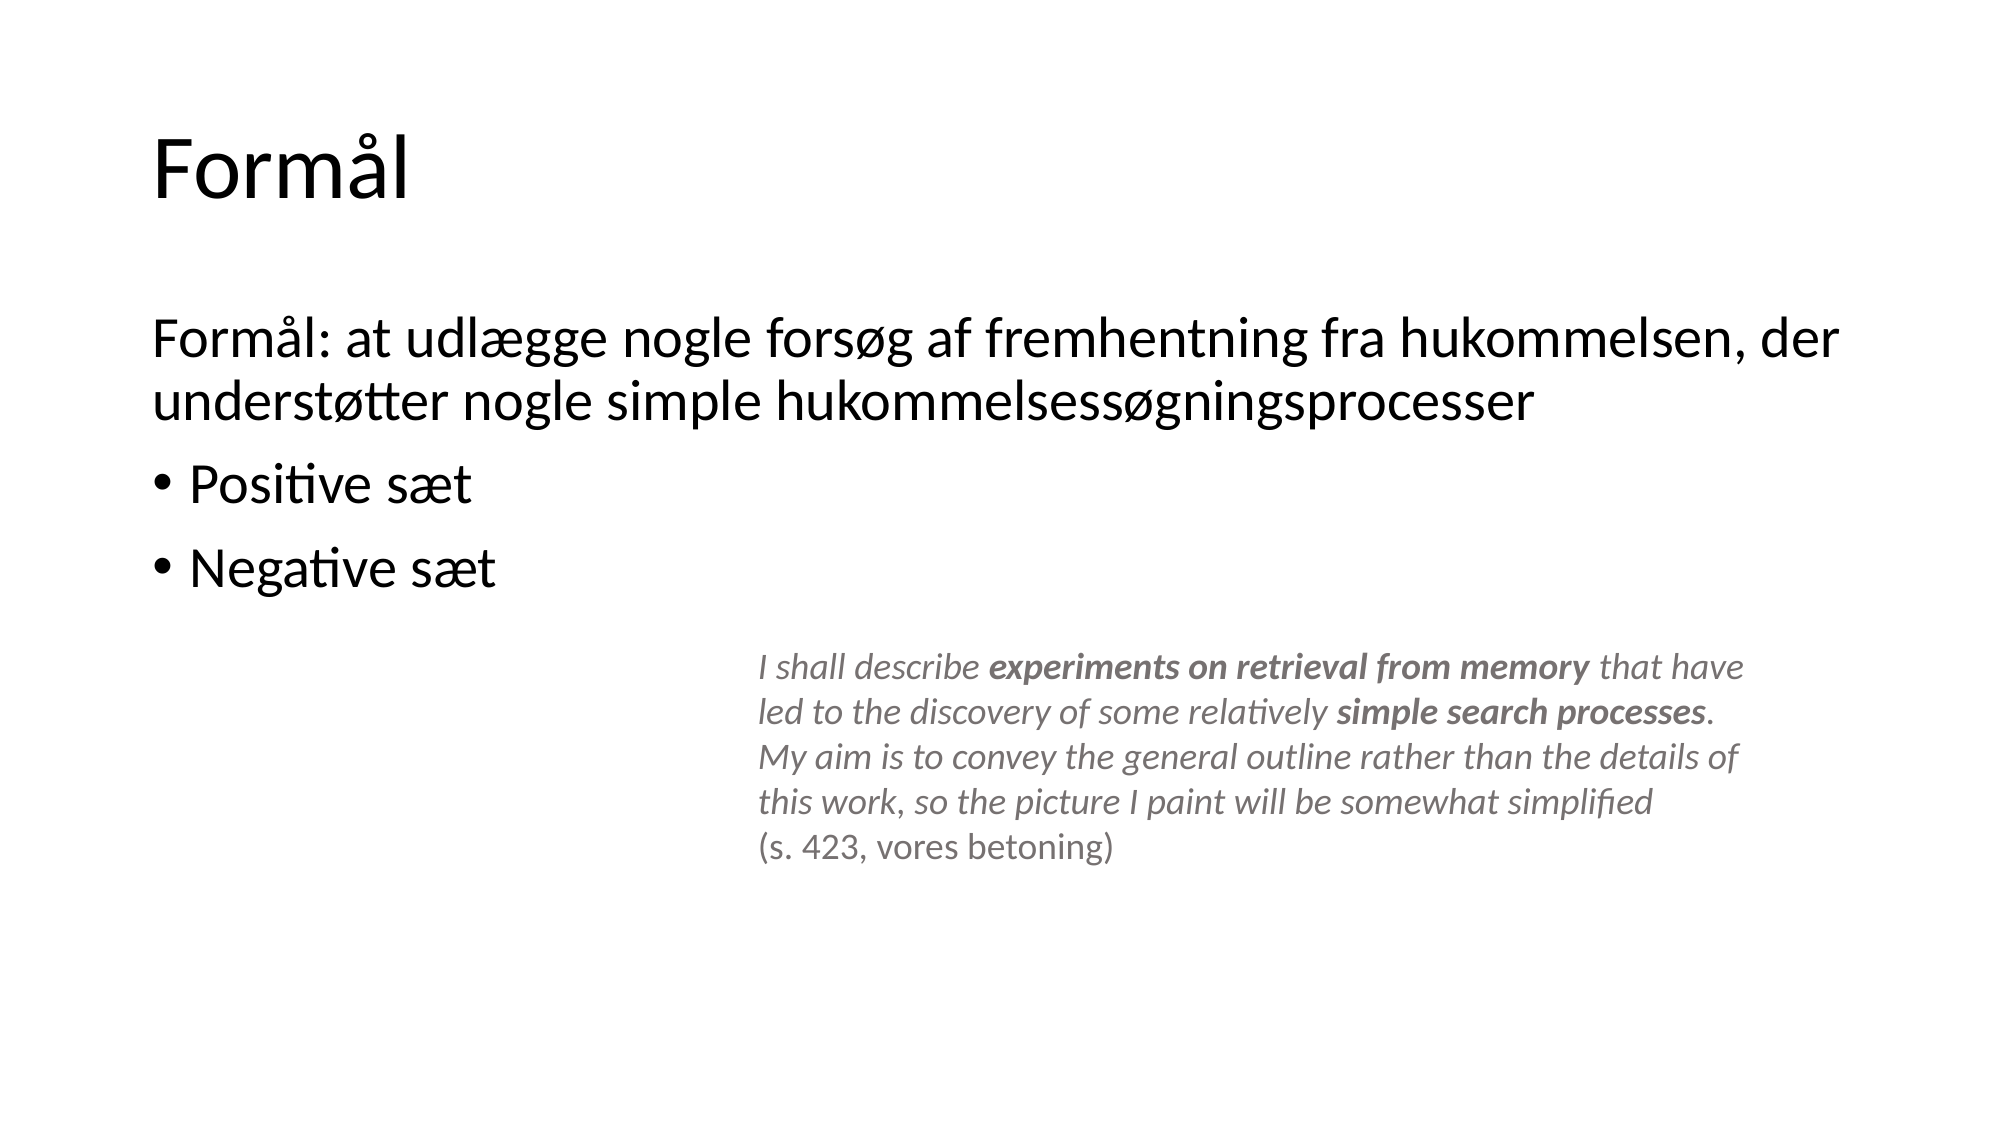

# Formål
Formål: at udlægge nogle forsøg af fremhentning fra hukommelsen, der understøtter nogle simple hukommelsessøgningsprocesser
Positive sæt
Negative sæt
I shall describe experiments on retrieval from memory that have led to the discovery of some relatively simple search processes. My aim is to convey the general outline rather than the details of this work, so the picture I paint will be somewhat simplified
(s. 423, vores betoning)